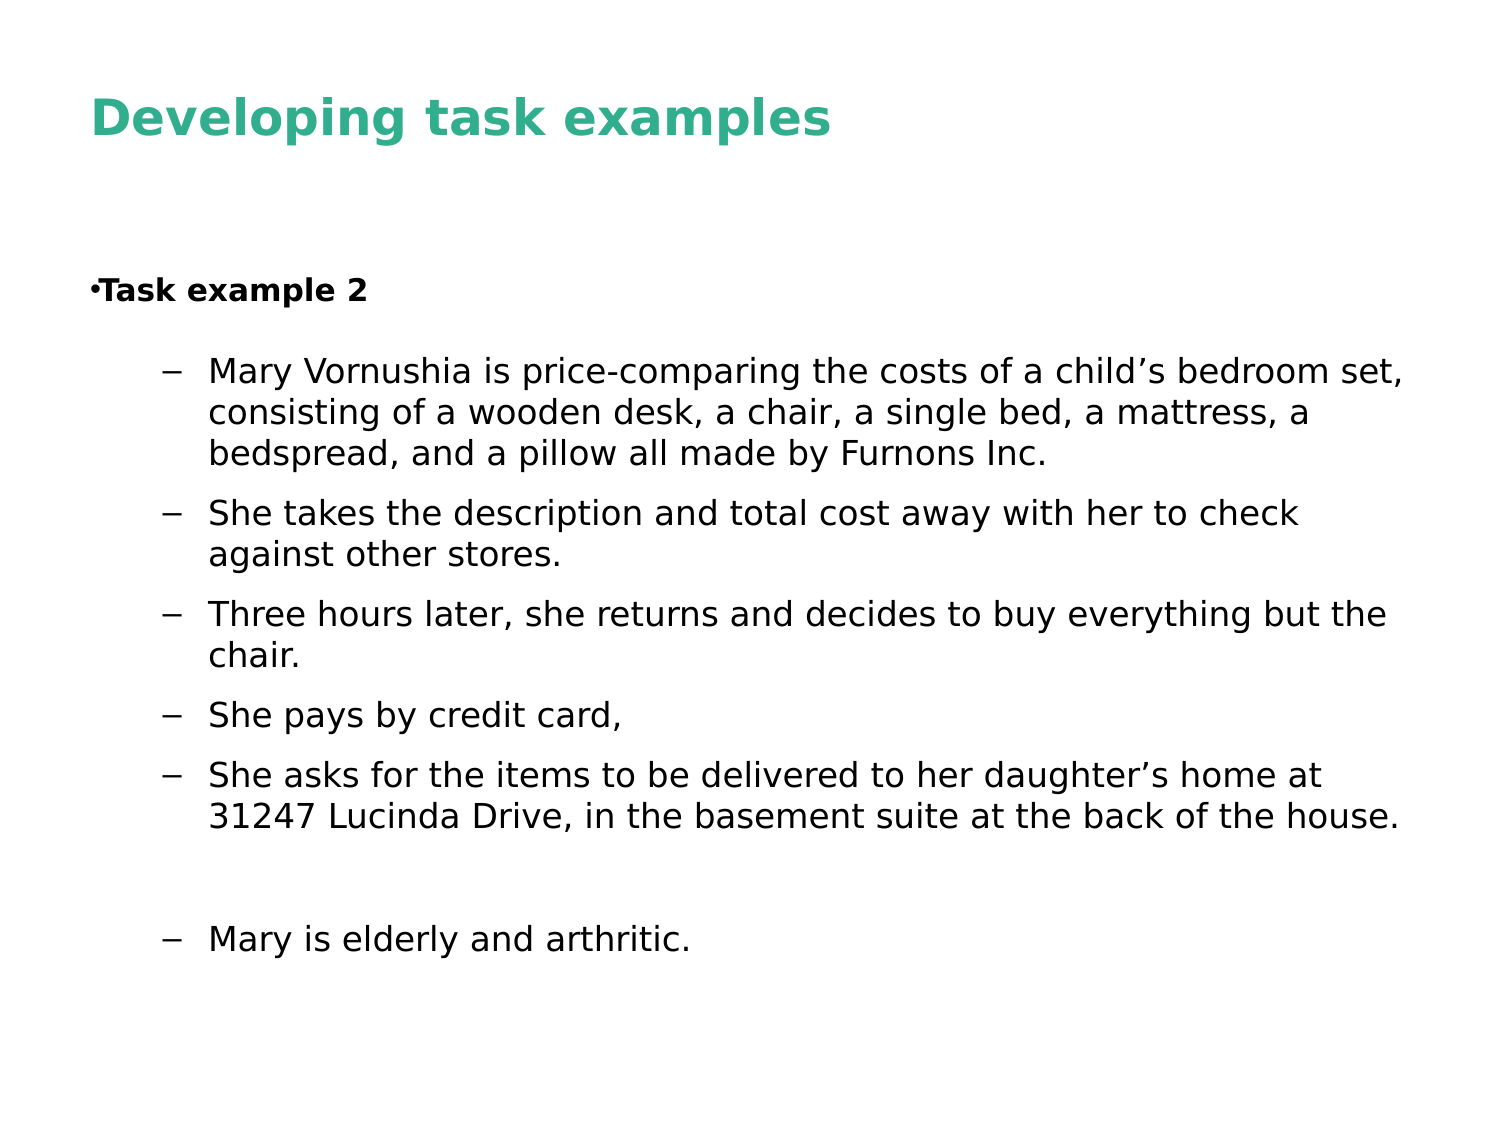

# Developing task examples
Task example 2
Mary Vornushia is price-comparing the costs of a child’s bedroom set, consisting of a wooden desk, a chair, a single bed, a mattress, a bedspread, and a pillow all made by Furnons Inc.
She takes the description and total cost away with her to check against other stores.
Three hours later, she returns and decides to buy everything but the chair.
She pays by credit card,
She asks for the items to be delivered to her daughter’s home at 31247 Lucinda Drive, in the basement suite at the back of the house.

Mary is elderly and arthritic.